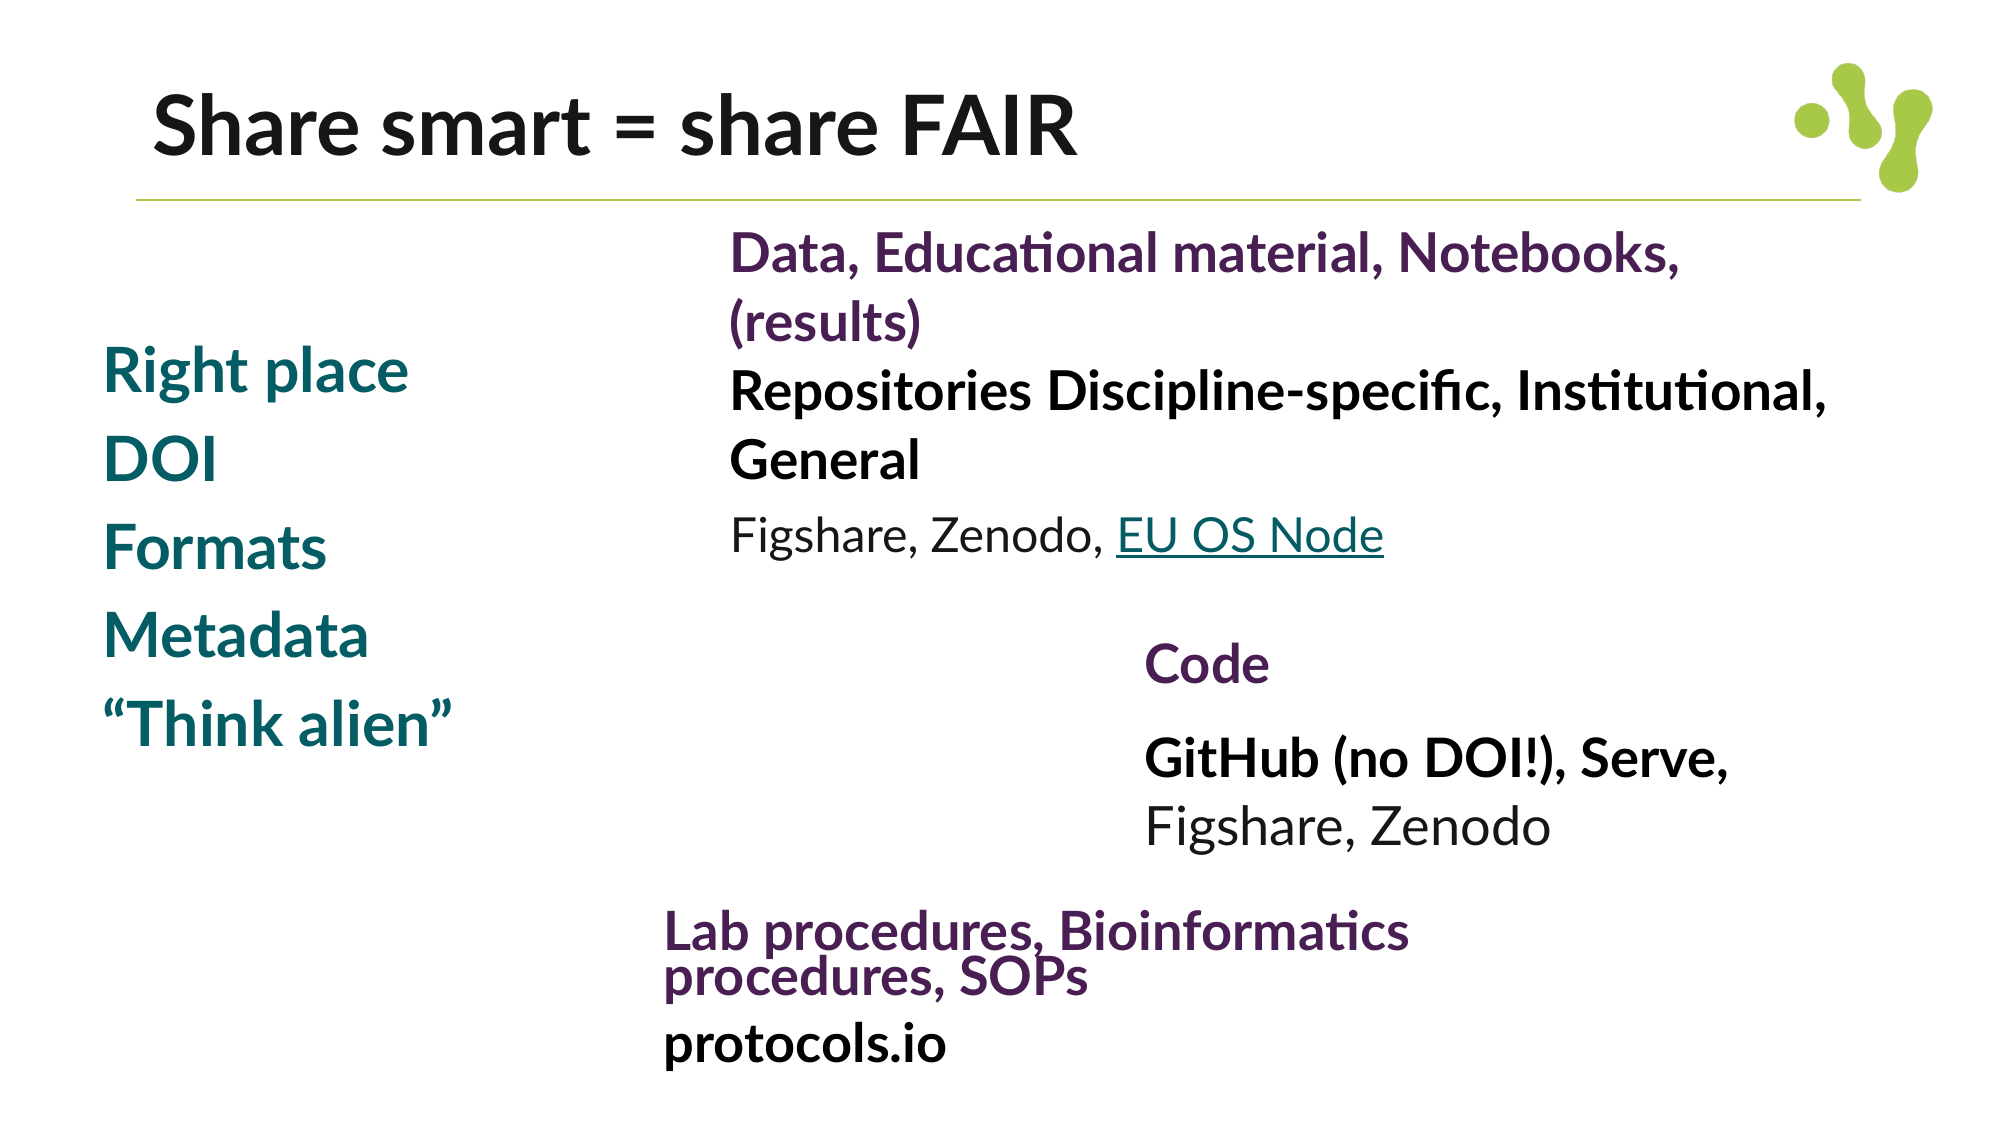

# Share smart = share FAIR
Data, Educational material, Notebooks, (results)
Repositories Discipline-specific, Institutional, General
Figshare, Zenodo, EU OS Node
Right place
DOI
Formats
Metadata
“Think alien”
Code
GitHub (no DOI!), Serve,
Figshare, Zenodo
Lab procedures, Bioinformatics procedures, SOPs
protocols.io